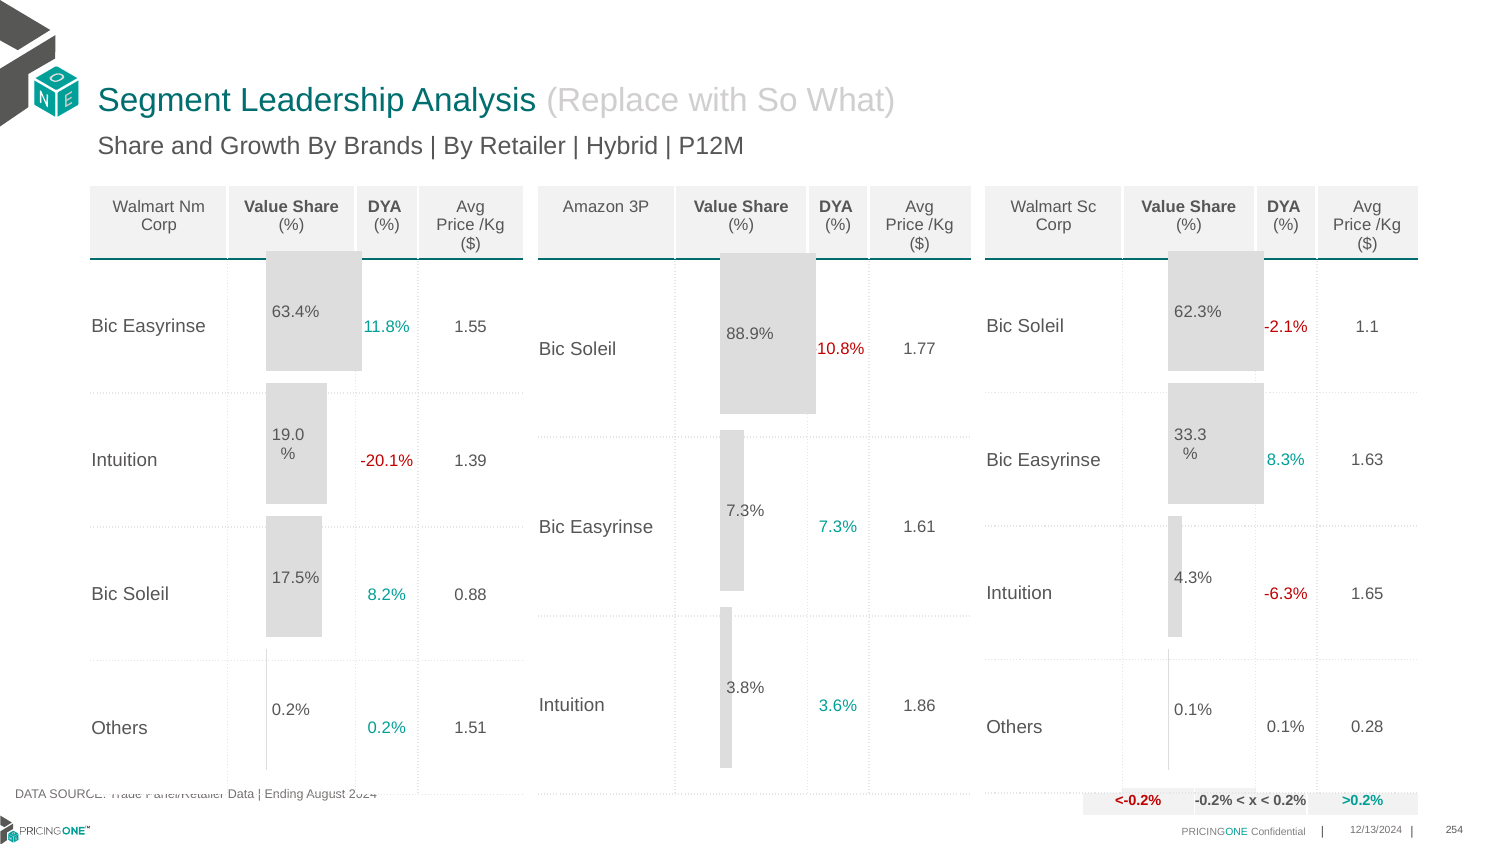

# Segment Leadership Analysis (Replace with So What)
Share and Growth By Brands | By Retailer | Hybrid | P12M
| Amazon 3P | Value Share (%) | DYA (%) | Avg Price /Kg ($) |
| --- | --- | --- | --- |
| Bic Soleil |  | -10.8% | 1.77 |
| Bic Easyrinse |  | 7.3% | 1.61 |
| Intuition |  | 3.6% | 1.86 |
| Walmart Nm Corp | Value Share (%) | DYA (%) | Avg Price /Kg ($) |
| --- | --- | --- | --- |
| Bic Easyrinse |  | 11.8% | 1.55 |
| Intuition |  | -20.1% | 1.39 |
| Bic Soleil |  | 8.2% | 0.88 |
| Others |  | 0.2% | 1.51 |
| Walmart Sc Corp | Value Share (%) | DYA (%) | Avg Price /Kg ($) |
| --- | --- | --- | --- |
| Bic Soleil |  | -2.1% | 1.1 |
| Bic Easyrinse |  | 8.3% | 1.63 |
| Intuition |  | -6.3% | 1.65 |
| Others |  | 0.1% | 0.28 |

### Chart

| Category | Walmart Nm Corp | Hybrid |
|---|---|
|  | 0.6336270190895742 |

### Chart

| Category | Amazon 3P | Hybrid |
|---|---|
|  | 0.8891899277766934 |

### Chart

| Category | Walmart Sc Corp | Hybrid |
|---|---|
|  | 0.6227964171542798 |
DATA SOURCE: Trade Panel/Retailer Data | Ending August 2024
| <-0.2% | -0.2% < x < 0.2% | >0.2% |
| --- | --- | --- |

12/13/2024
254